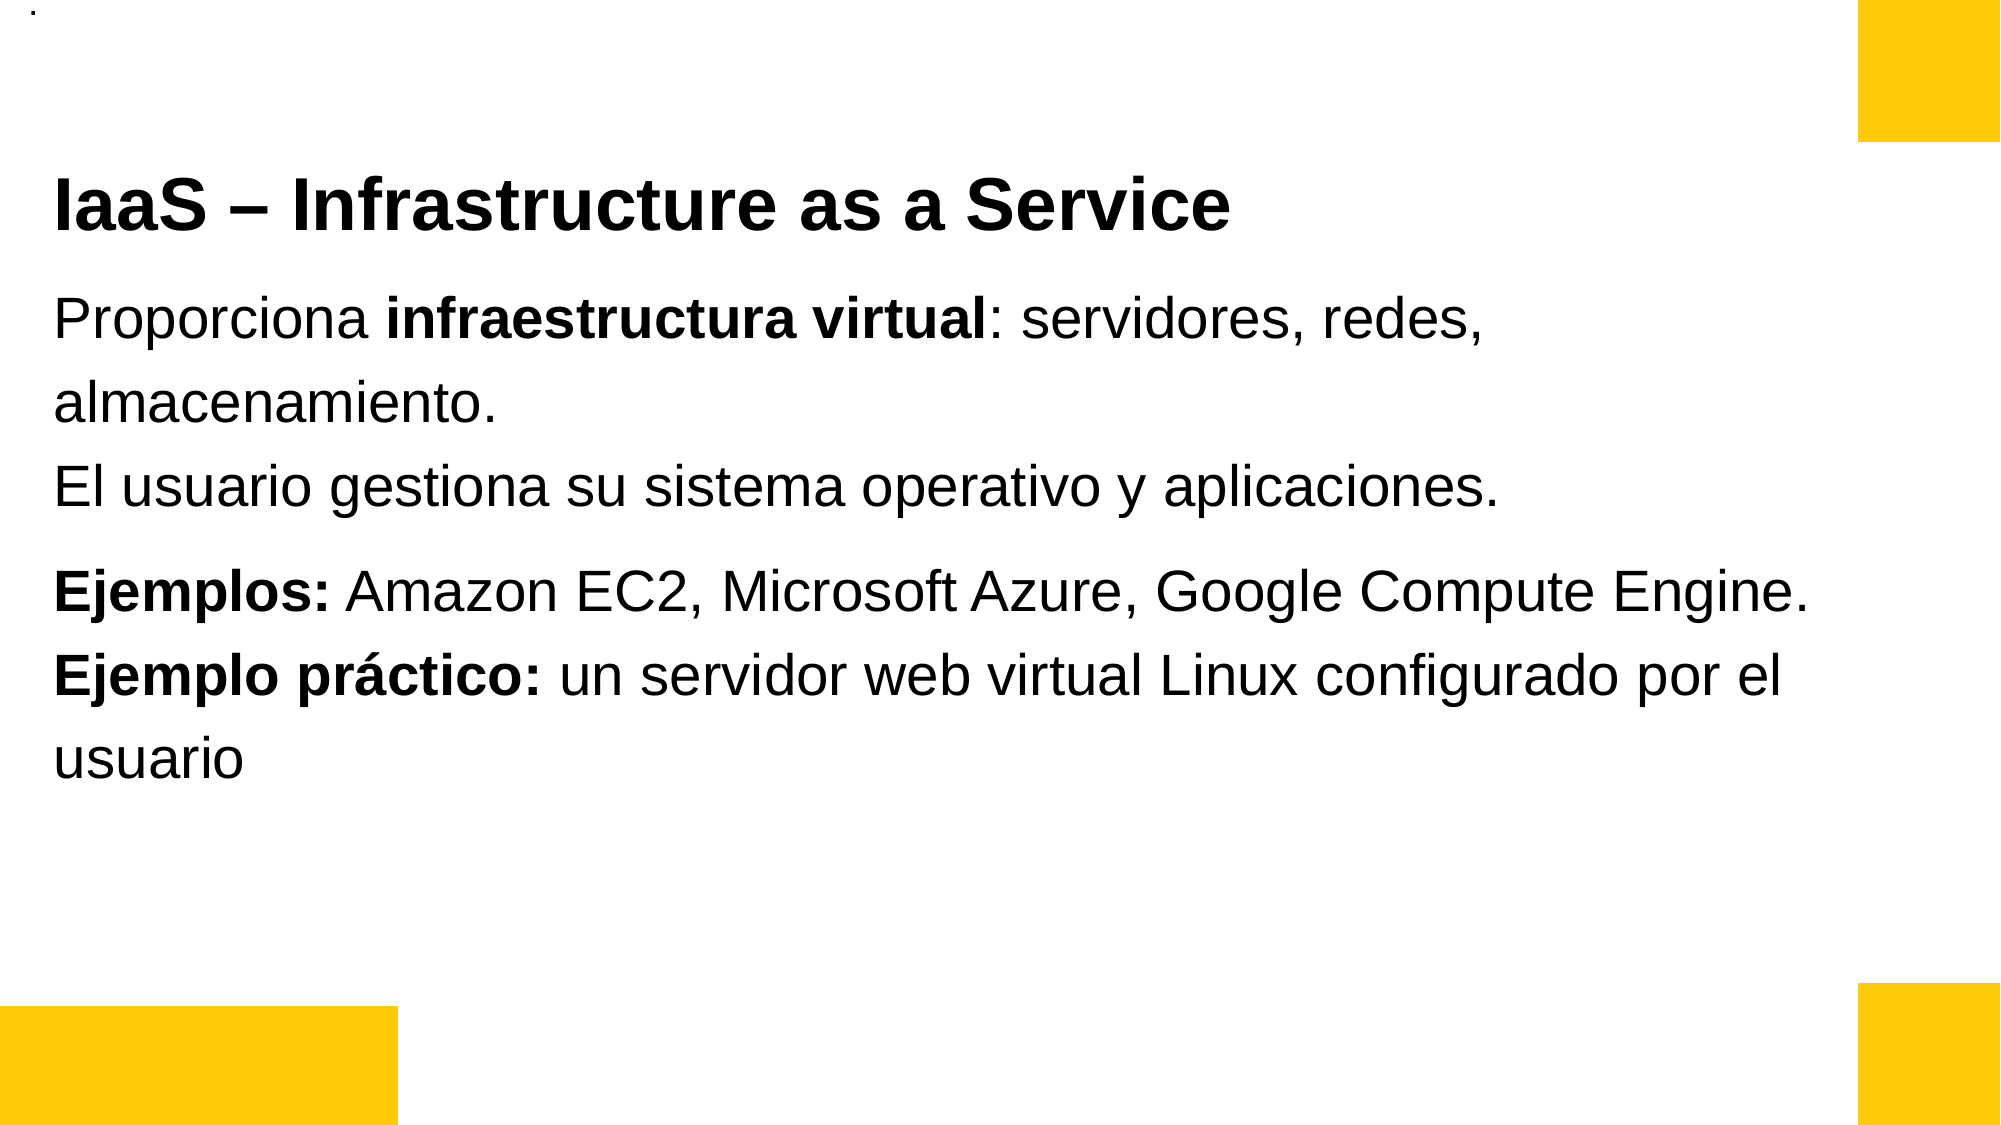

.
IaaS – Infrastructure as a Service
Proporciona infraestructura virtual: servidores, redes, almacenamiento.
El usuario gestiona su sistema operativo y aplicaciones.
Ejemplos: Amazon EC2, Microsoft Azure, Google Compute Engine.
Ejemplo práctico: un servidor web virtual Linux configurado por el usuario